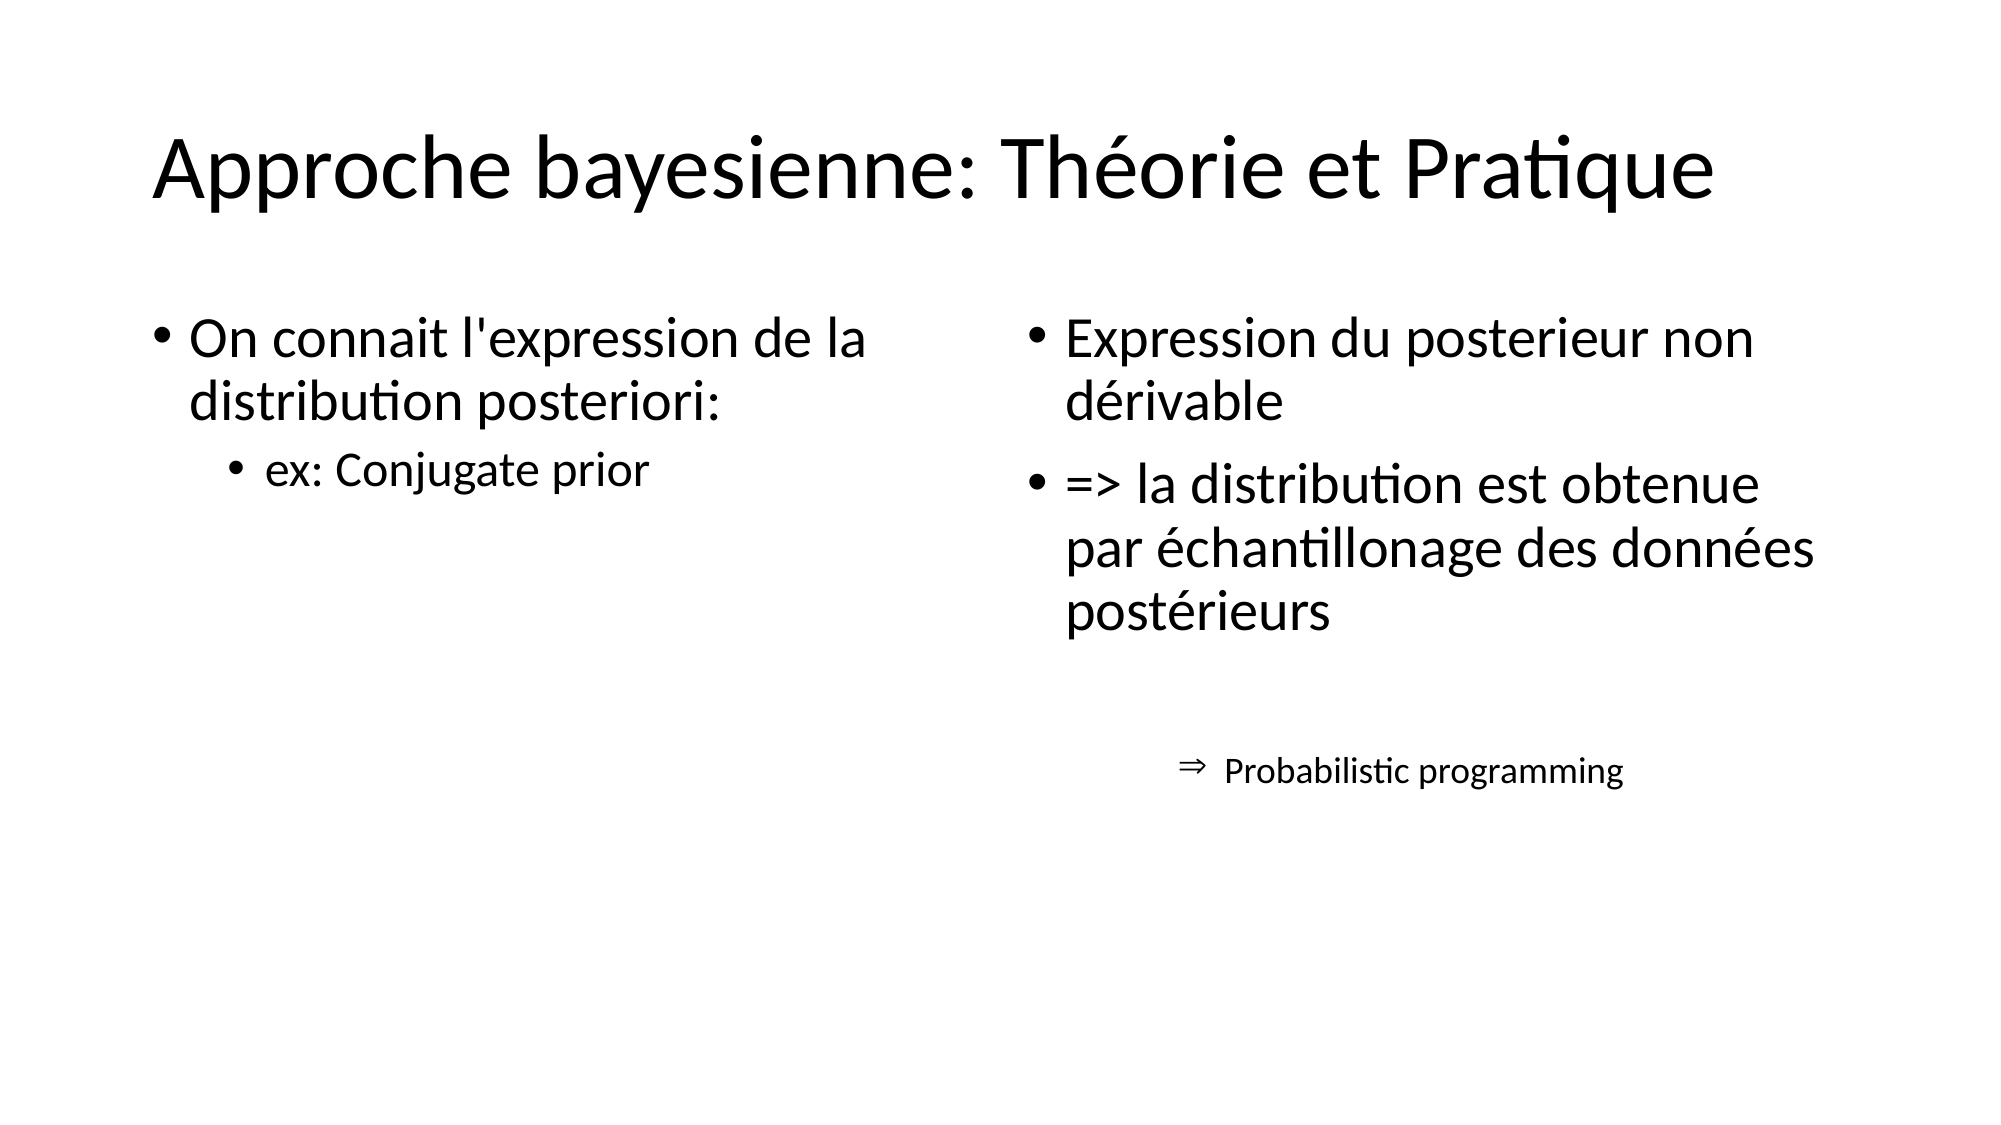

# Approche bayesienne: Théorie et Pratique
On connait l'expression de la distribution posteriori:
ex: Conjugate prior

Expression du posterieur non dérivable
=> la distribution est obtenue par échantillonage des données postérieurs
Probabilistic programming